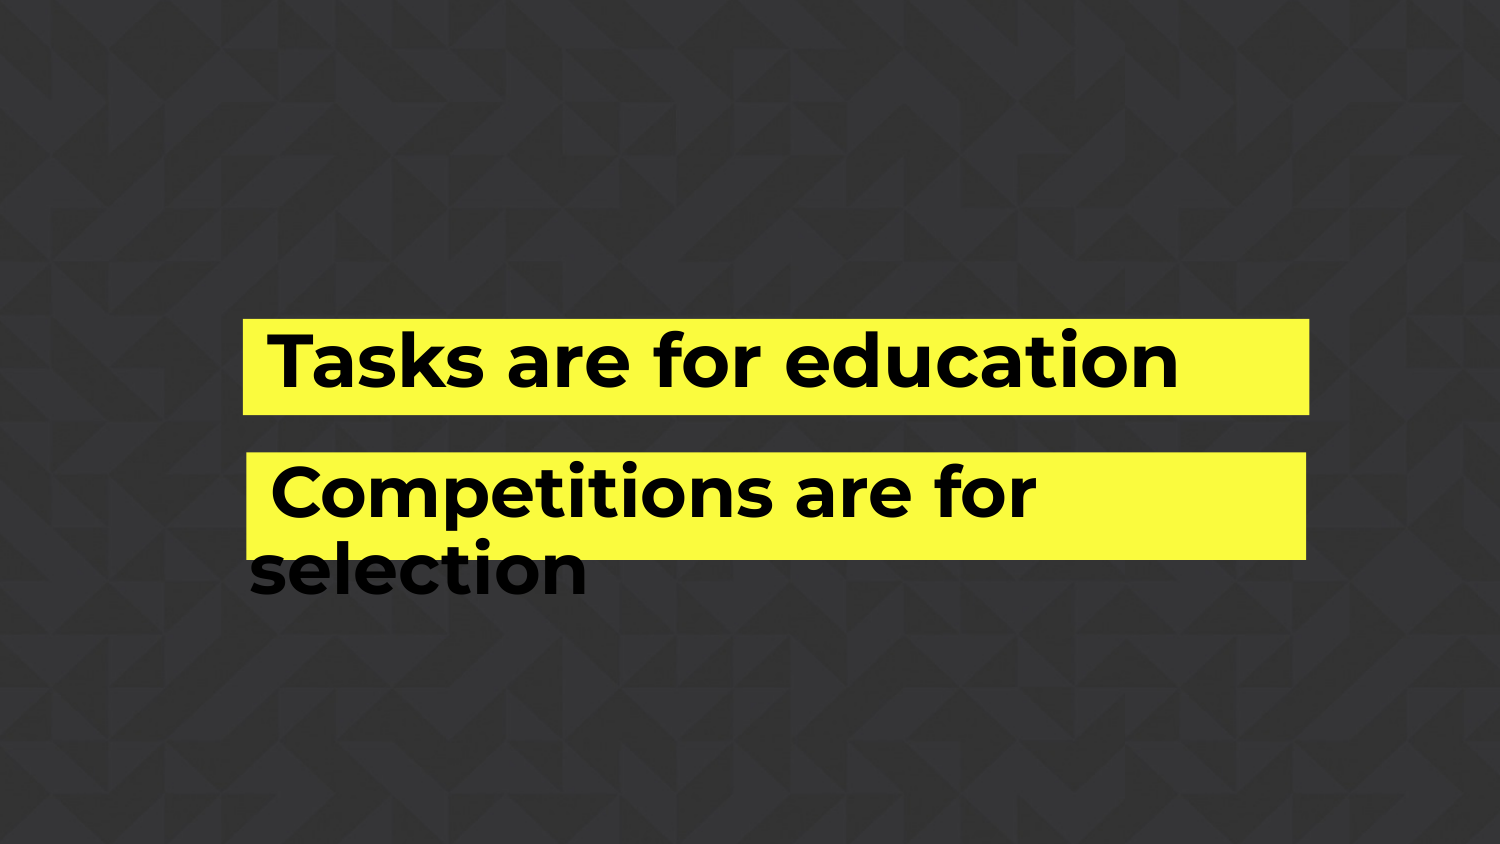

Tasks are for education
 Competitions are for selection